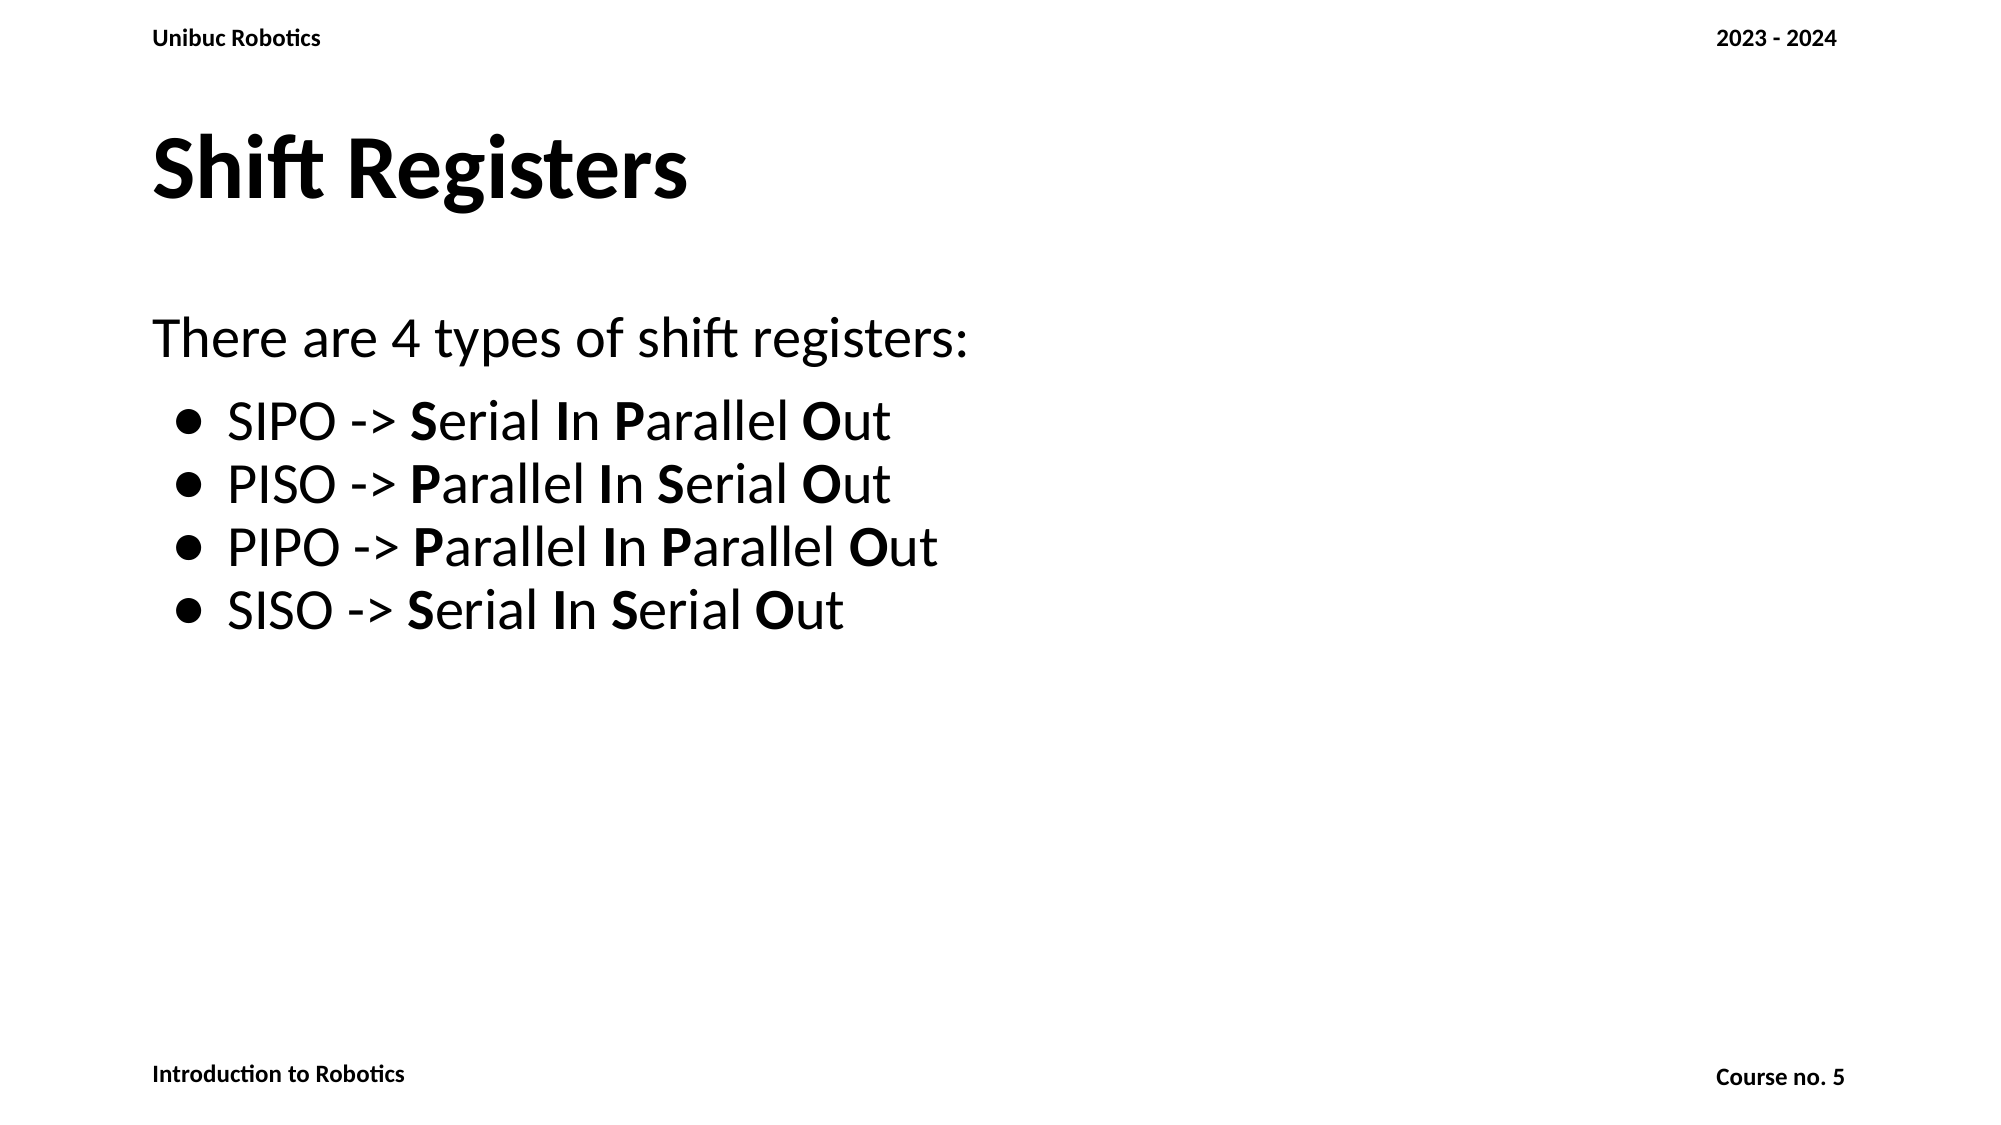

# Shift Registers
There are 4 types of shift registers:
SIPO -> Serial In Parallel Out
PISO -> Parallel In Serial Out
PIPO -> Parallel In Parallel Out
SISO -> Serial In Serial Out